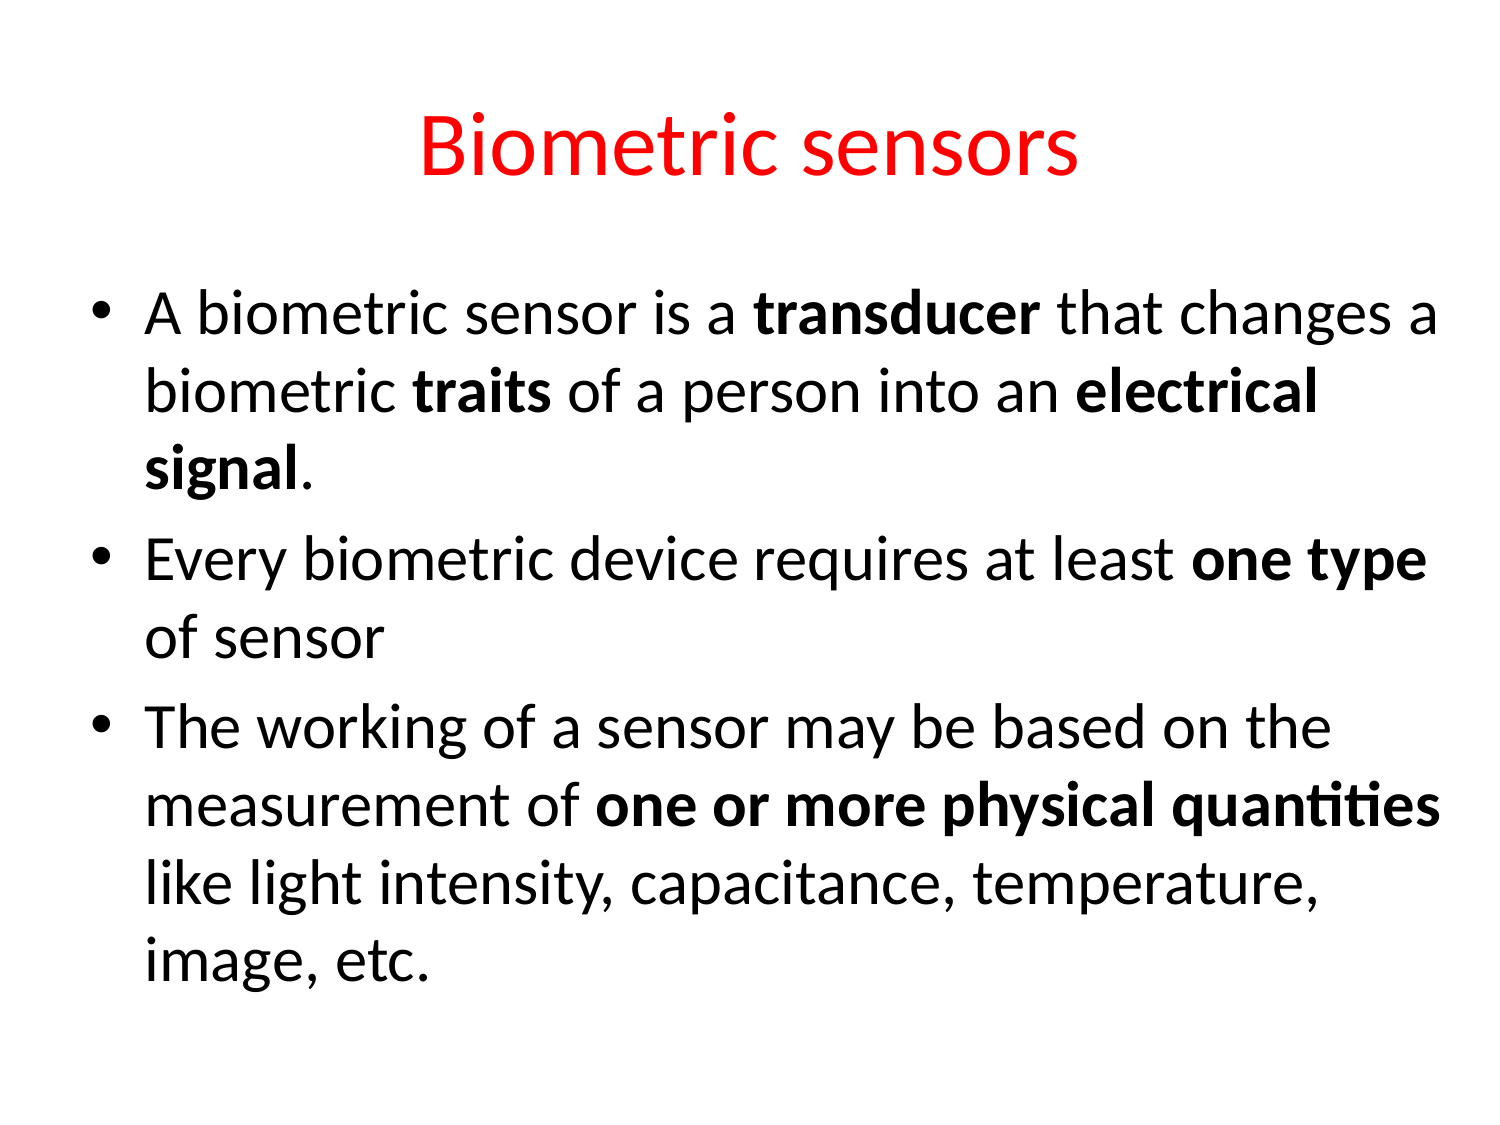

# Biometric sensors
A biometric sensor is a transducer that changes a biometric traits of a person into an electrical signal.
Every biometric device requires at least one type of sensor
The working of a sensor may be based on the measurement of one or more physical quantities like light intensity, capacitance, temperature, image, etc.